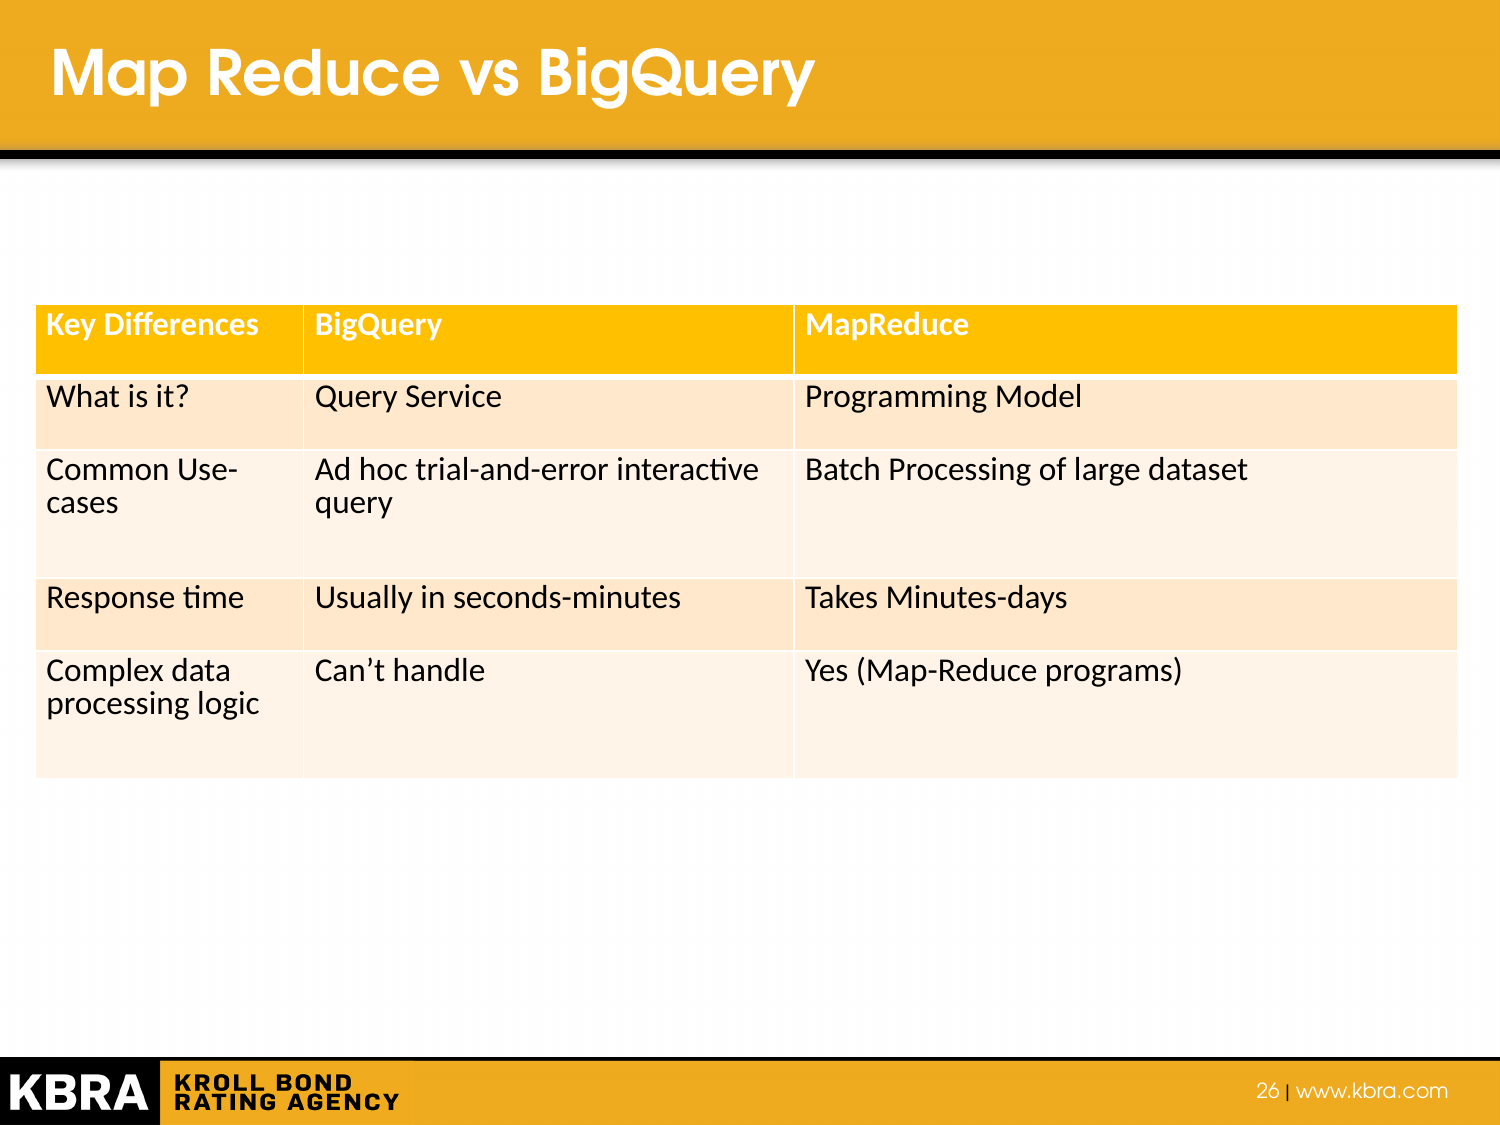

# Map Reduce vs BigQuery
| Key Differences | BigQuery | MapReduce |
| --- | --- | --- |
| What is it? | Query Service | Programming Model |
| Common Use-cases | Ad hoc trial-and-error interactive query | Batch Processing of large dataset |
| Response time | Usually in seconds-minutes | Takes Minutes-days |
| Complex data processing logic | Can’t handle | Yes (Map-Reduce programs) |